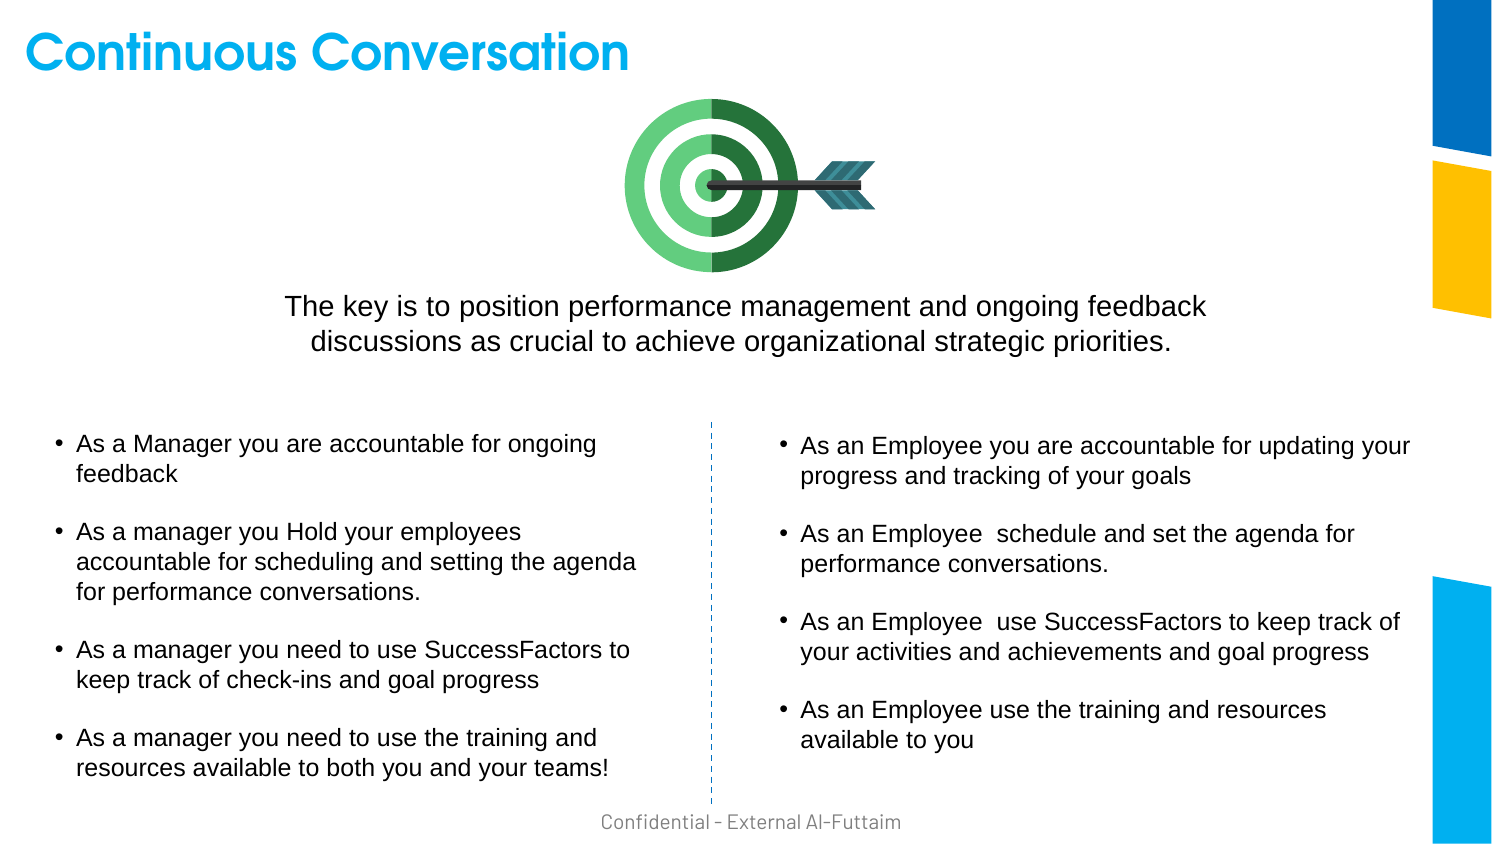

Continuous Conversation

The key is to position performance management and ongoing feedback discussions as crucial to achieve organizational strategic priorities.
As a Manager you are accountable for ongoing feedback
As a manager you Hold your employees accountable for scheduling and setting the agenda for performance conversations.
As a manager you need to use SuccessFactors to keep track of check-ins and goal progress
As a manager you need to use the training and resources available to both you and your teams!
As an Employee you are accountable for updating your progress and tracking of your goals
As an Employee  schedule and set the agenda for performance conversations.
As an Employee  use SuccessFactors to keep track of your activities and achievements and goal progress
As an Employee use the training and resources available to you